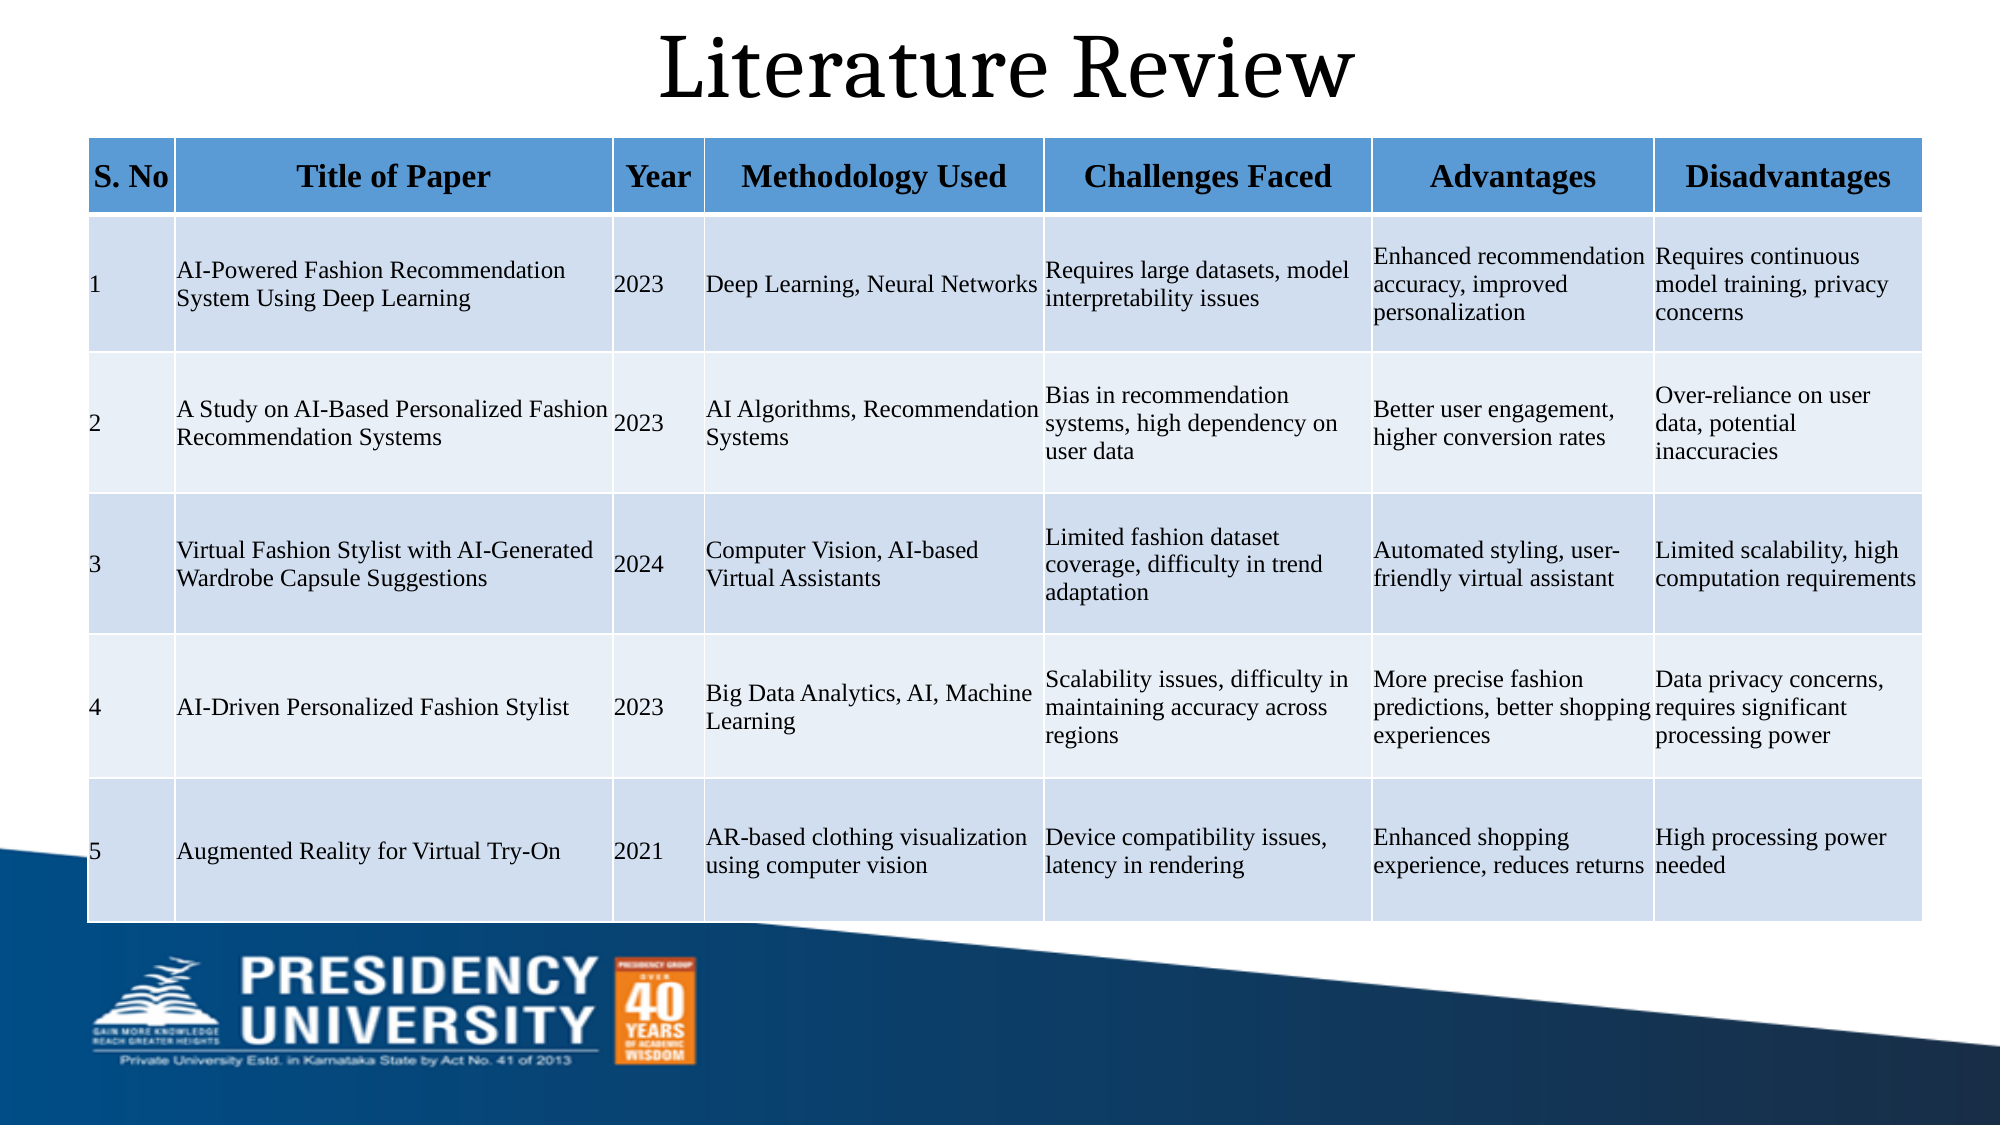

# Literature Review
| S. No | Title of Paper | Year | Methodology Used | Challenges Faced | Advantages | Disadvantages |
| --- | --- | --- | --- | --- | --- | --- |
| 1 | AI-Powered Fashion Recommendation System Using Deep Learning | 2023 | Deep Learning, Neural Networks | Requires large datasets, model interpretability issues | Enhanced recommendation accuracy, improved personalization | Requires continuous model training, privacy concerns |
| 2 | A Study on AI-Based Personalized Fashion Recommendation Systems | 2023 | AI Algorithms, Recommendation Systems | Bias in recommendation systems, high dependency on user data | Better user engagement, higher conversion rates | Over-reliance on user data, potential inaccuracies |
| 3 | Virtual Fashion Stylist with AI-Generated Wardrobe Capsule Suggestions | 2024 | Computer Vision, AI-based Virtual Assistants | Limited fashion dataset coverage, difficulty in trend adaptation | Automated styling, user-friendly virtual assistant | Limited scalability, high computation requirements |
| 4 | AI-Driven Personalized Fashion Stylist | 2023 | Big Data Analytics, AI, Machine Learning | Scalability issues, difficulty in maintaining accuracy across regions | More precise fashion predictions, better shopping experiences | Data privacy concerns, requires significant processing power |
| 5 | Augmented Reality for Virtual Try-On | 2021 | AR-based clothing visualization using computer vision | Device compatibility issues, latency in rendering | Enhanced shopping experience, reduces returns | High processing power needed |